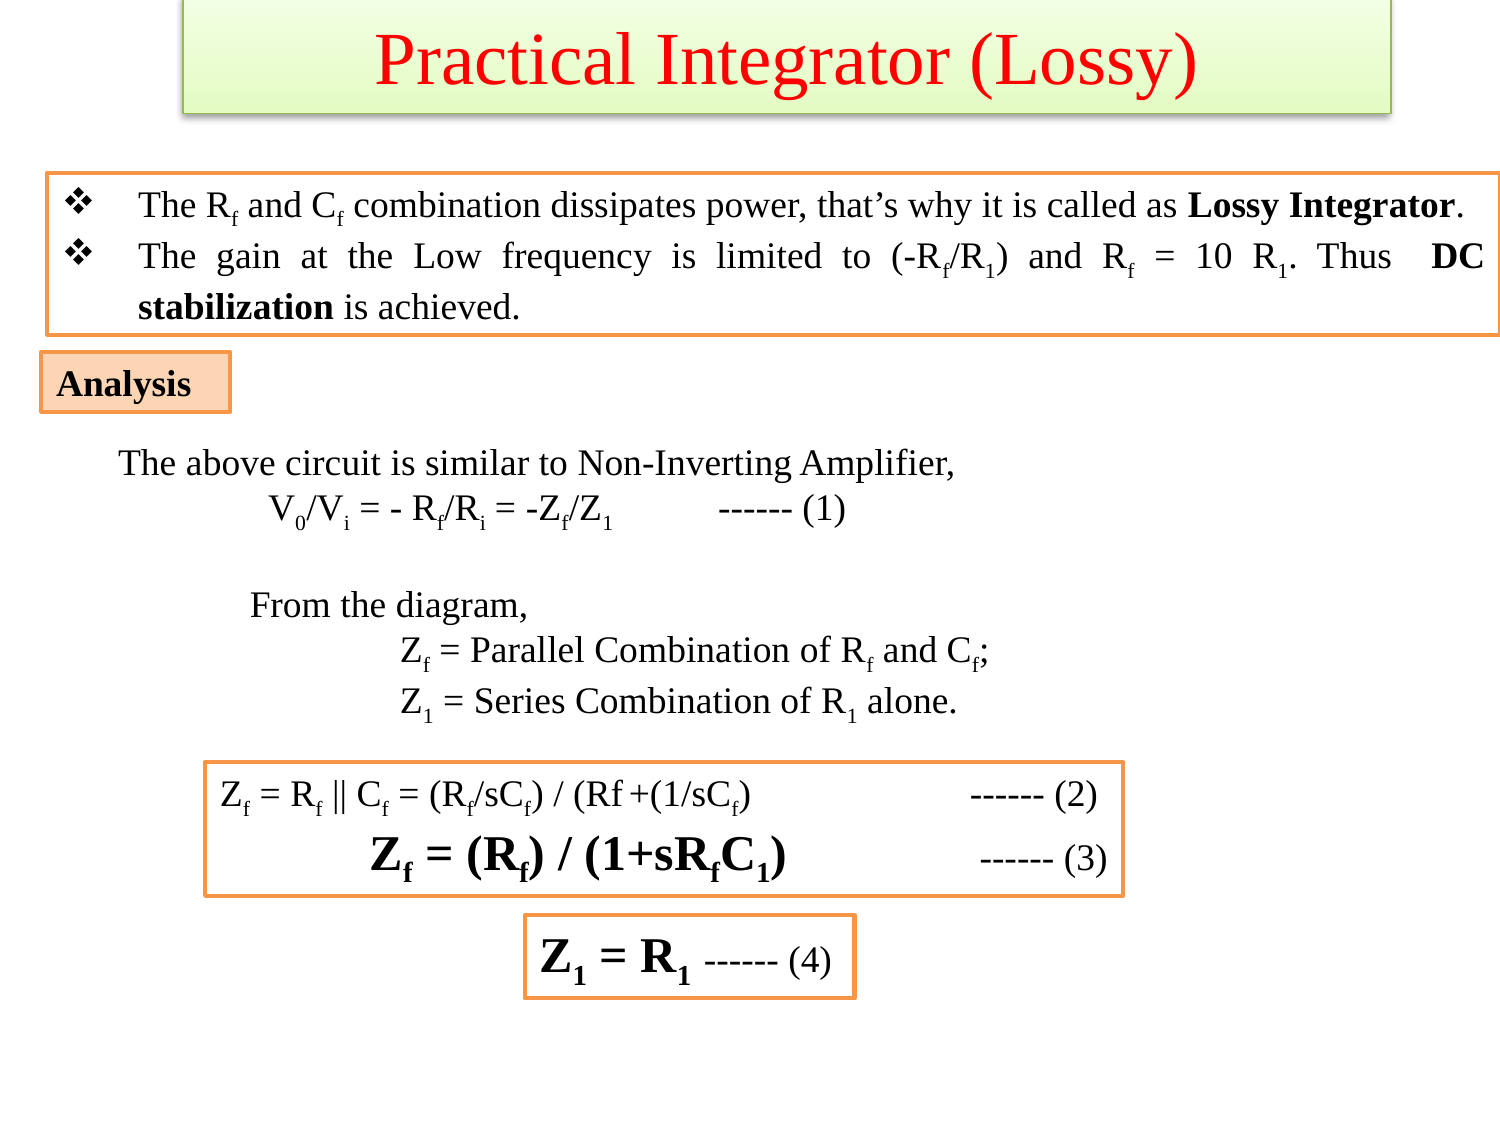

# Practical Integrator (Lossy)
The Rf and Cf combination dissipates power, that’s why it is called as Lossy Integrator.
The gain at the Low frequency is limited to (-Rf/R1) and Rf = 10 R1. Thus  DC stabilization is achieved.
Analysis
The above circuit is similar to Non-Inverting Amplifier,
	V0/Vi = - Rf/Ri = -Zf/Z1	------ (1)
From the diagram,
	Zf = Parallel Combination of Rf and Cf;
	Z1 = Series Combination of R1 alone.
Zf = Rf || Cf = (Rf/sCf) / (Rf +(1/sCf)		------ (2)
	Zf = (Rf) / (1+sRfC1)		 ------ (3)
Z1 = R1 ------ (4)